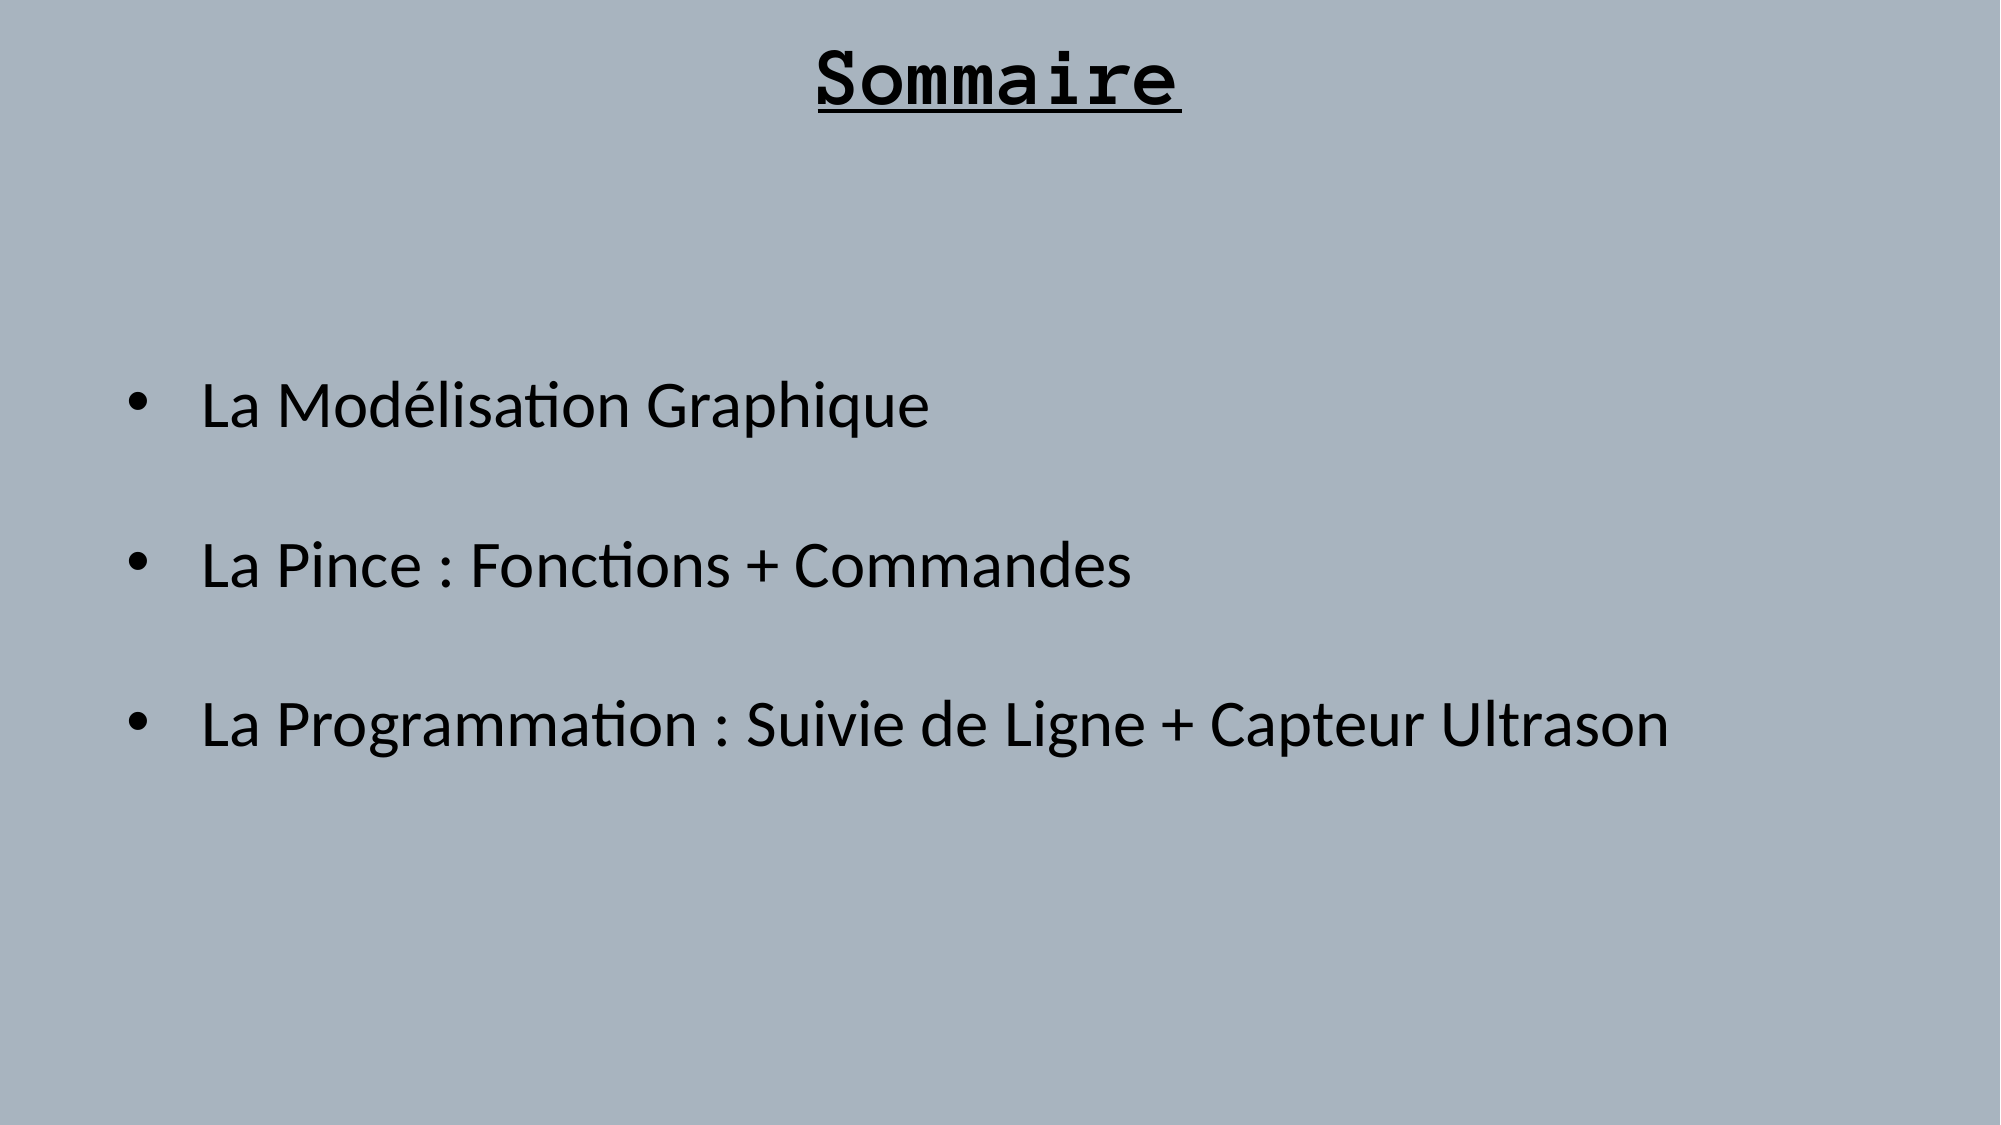

Sommaire
La Modélisation Graphique

La Pince : Fonctions + Commandes

La Programmation : Suivie de Ligne + Capteur Ultrason